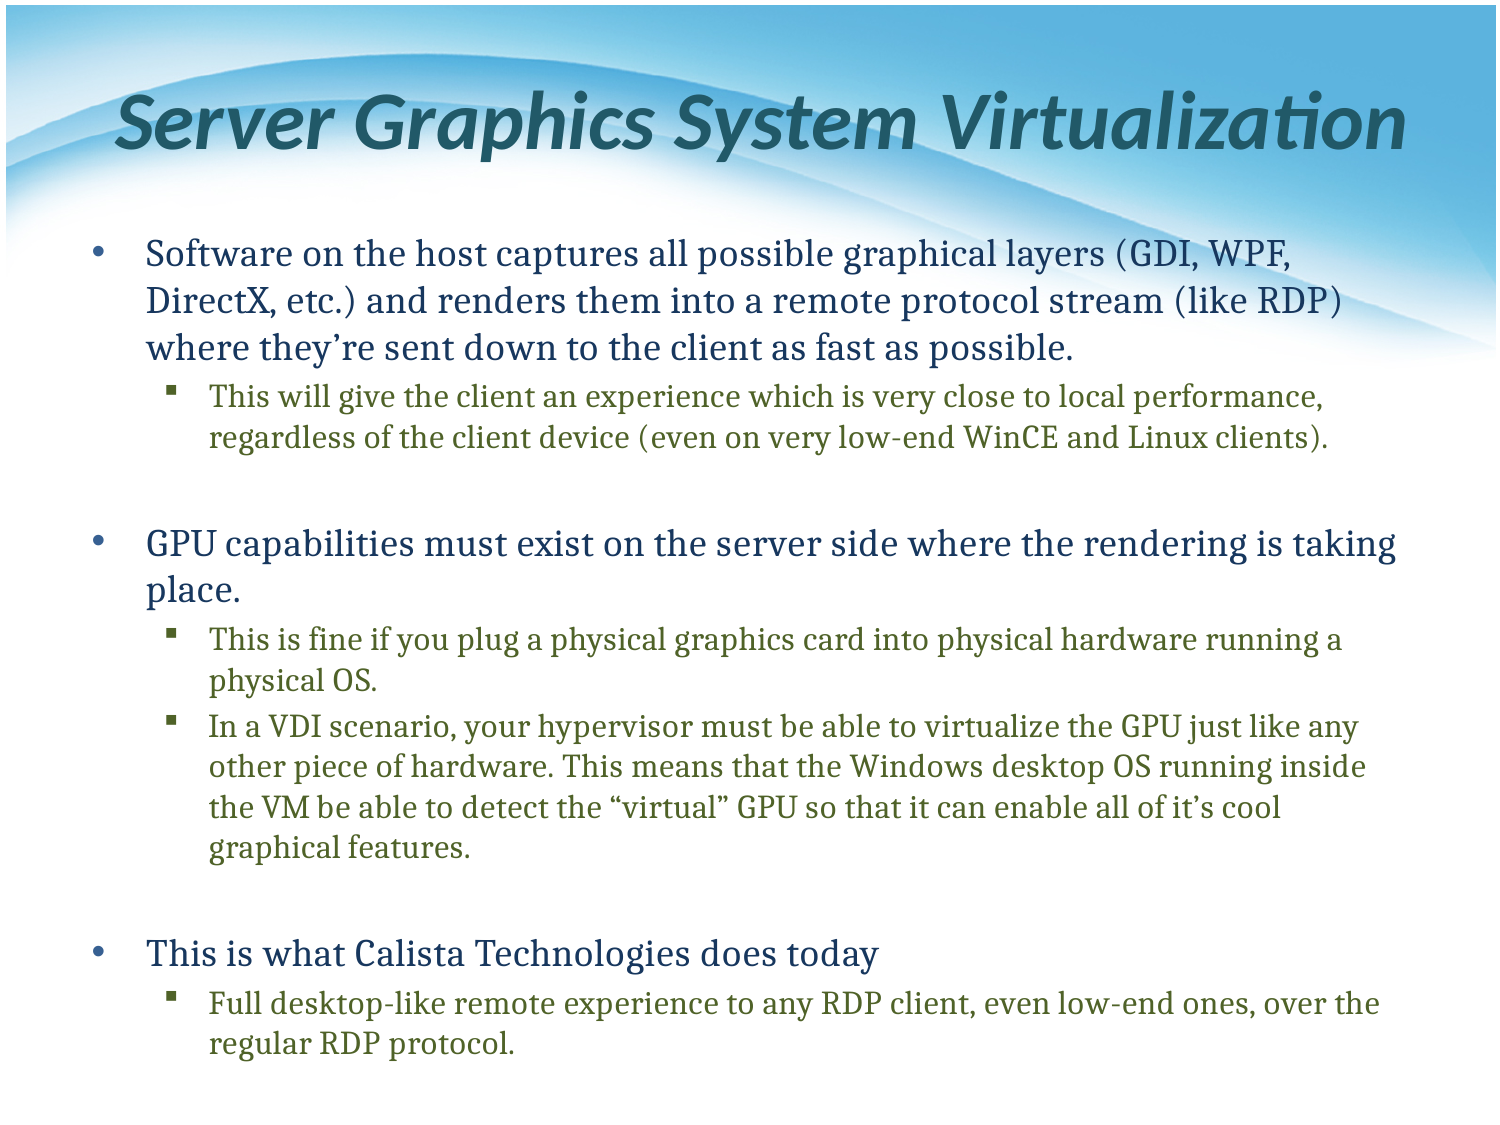

# Server Graphics System Virtualization
Software on the host captures all possible graphical layers (GDI, WPF, DirectX, etc.) and renders them into a remote protocol stream (like RDP) where they’re sent down to the client as fast as possible.
This will give the client an experience which is very close to local performance, regardless of the client device (even on very low-end WinCE and Linux clients).

GPU capabilities must exist on the server side where the rendering is taking place.
This is fine if you plug a physical graphics card into physical hardware running a physical OS.
In a VDI scenario, your hypervisor must be able to virtualize the GPU just like any other piece of hardware. This means that the Windows desktop OS running inside the VM be able to detect the “virtual” GPU so that it can enable all of it’s cool graphical features.

This is what Calista Technologies does today
Full desktop-like remote experience to any RDP client, even low-end ones, over the regular RDP protocol.